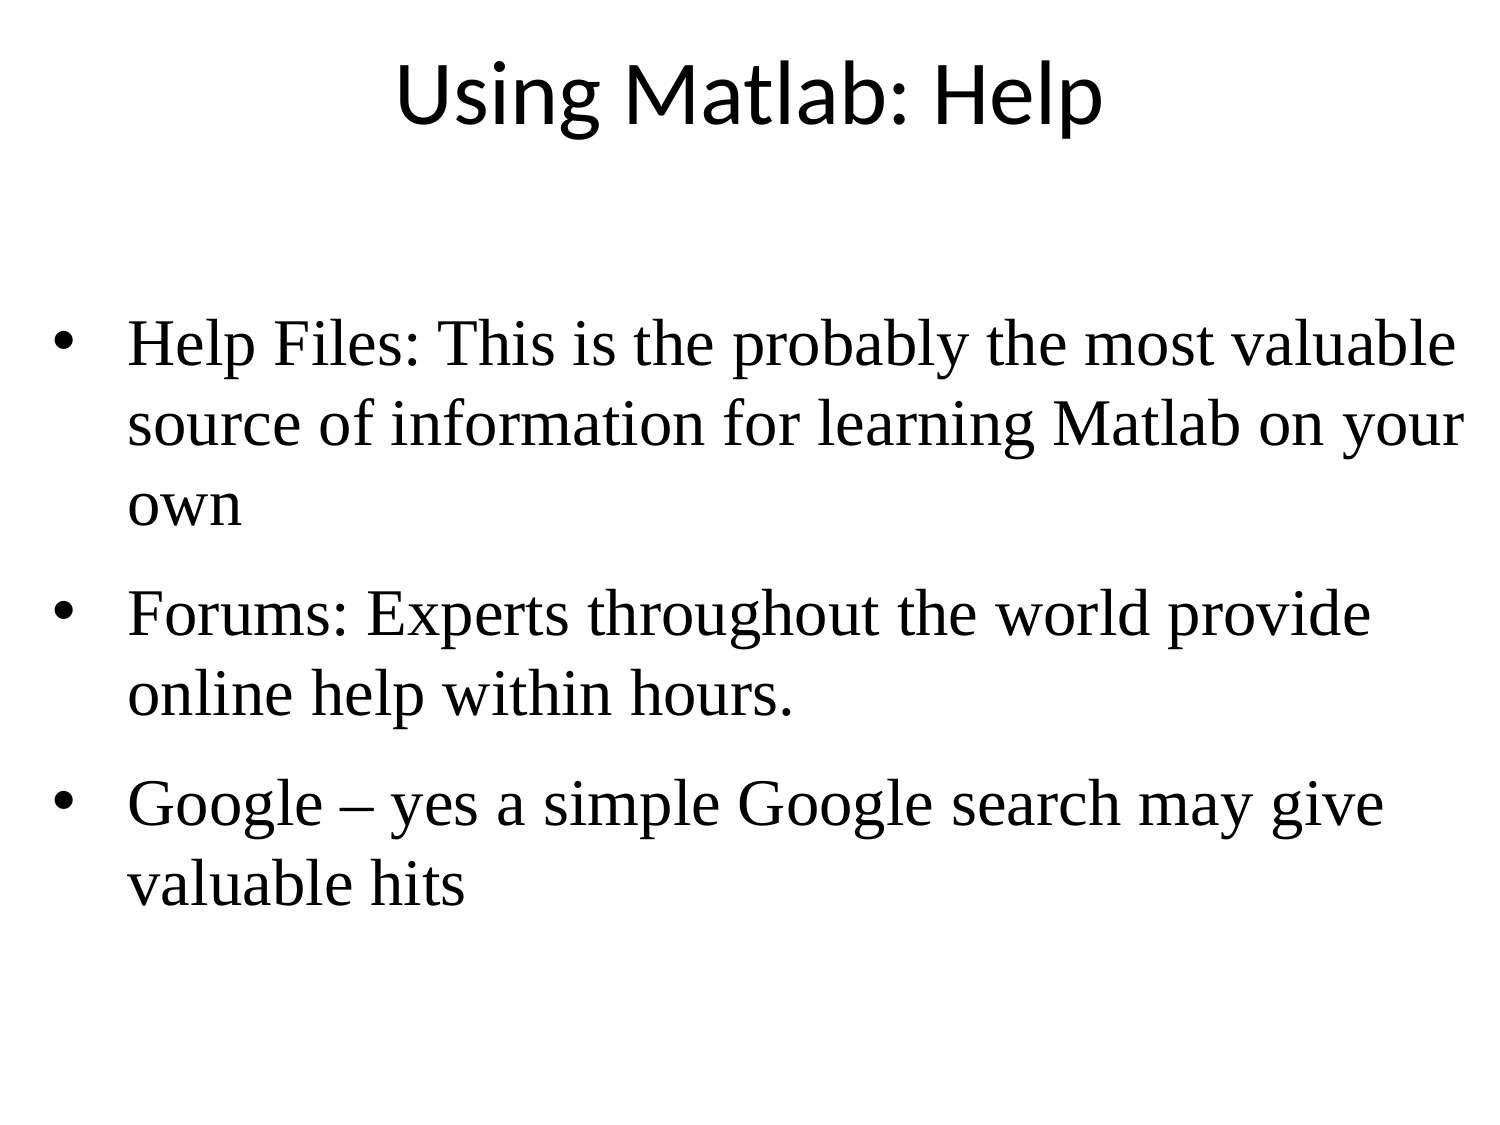

# Using Matlab: Help
Help Files: This is the probably the most valuable source of information for learning Matlab on your own

Forums: Experts throughout the world provide online help within hours.

Google – yes a simple Google search may give valuable hits